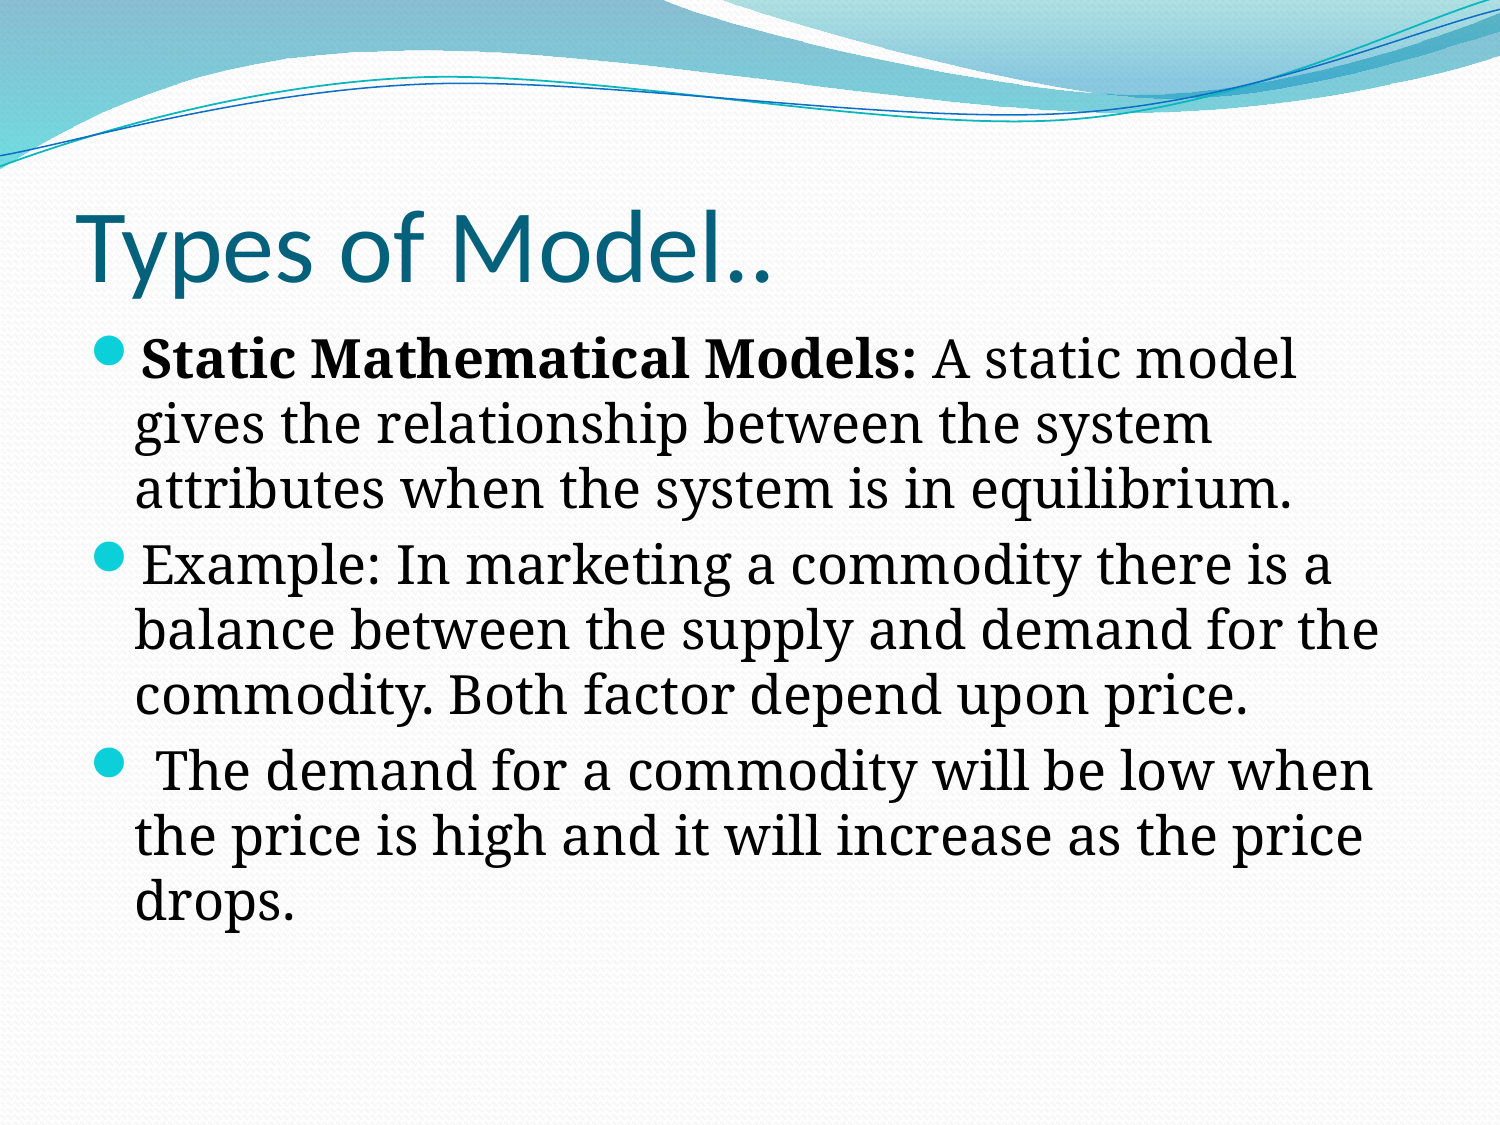

# Types of Model..
Static Mathematical Models: A static model gives the relationship between the system attributes when the system is in equilibrium.
Example: In marketing a commodity there is a balance between the supply and demand for the commodity. Both factor depend upon price.
 The demand for a commodity will be low when the price is high and it will increase as the price drops.